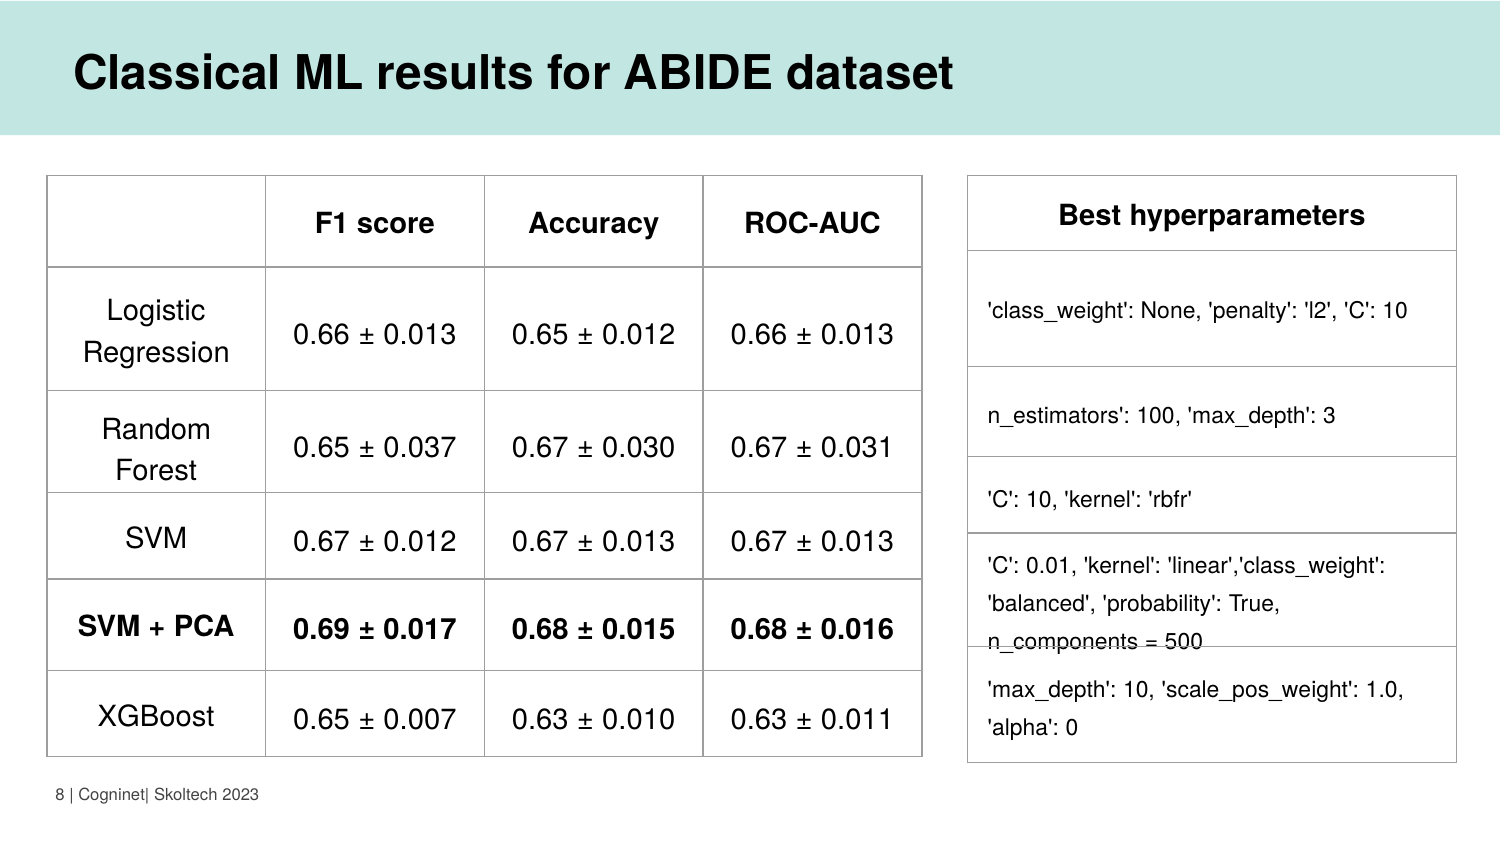

Classical ML results for ABIDE dataset
|  | F1 score | Accuracy | ROC-AUC |
| --- | --- | --- | --- |
| Logistic Regression | 0.66 ± 0.013 | 0.65 ± 0.012 | 0.66 ± 0.013 |
| Random Forest | 0.65 ± 0.037 | 0.67 ± 0.030 | 0.67 ± 0.031 |
| SVM | 0.67 ± 0.012 | 0.67 ± 0.013 | 0.67 ± 0.013 |
| SVM + PCA | 0.69 ± 0.017 | 0.68 ± 0.015 | 0.68 ± 0.016 |
| XGBoost | 0.65 ± 0.007 | 0.63 ± 0.010 | 0.63 ± 0.011 |
| Best hyperparameters |
| --- |
| 'class\_weight': None, 'penalty': 'l2', 'C': 10 |
| n\_estimators': 100, 'max\_depth': 3 |
| 'C': 10, 'kernel': 'rbfr' |
| 'C': 0.01, 'kernel': 'linear','class\_weight': 'balanced', 'probability': True, n\_components = 500 |
| 'max\_depth': 10, 'scale\_pos\_weight': 1.0, 'alpha': 0 |
8 | Cogninet| Skoltech 2023